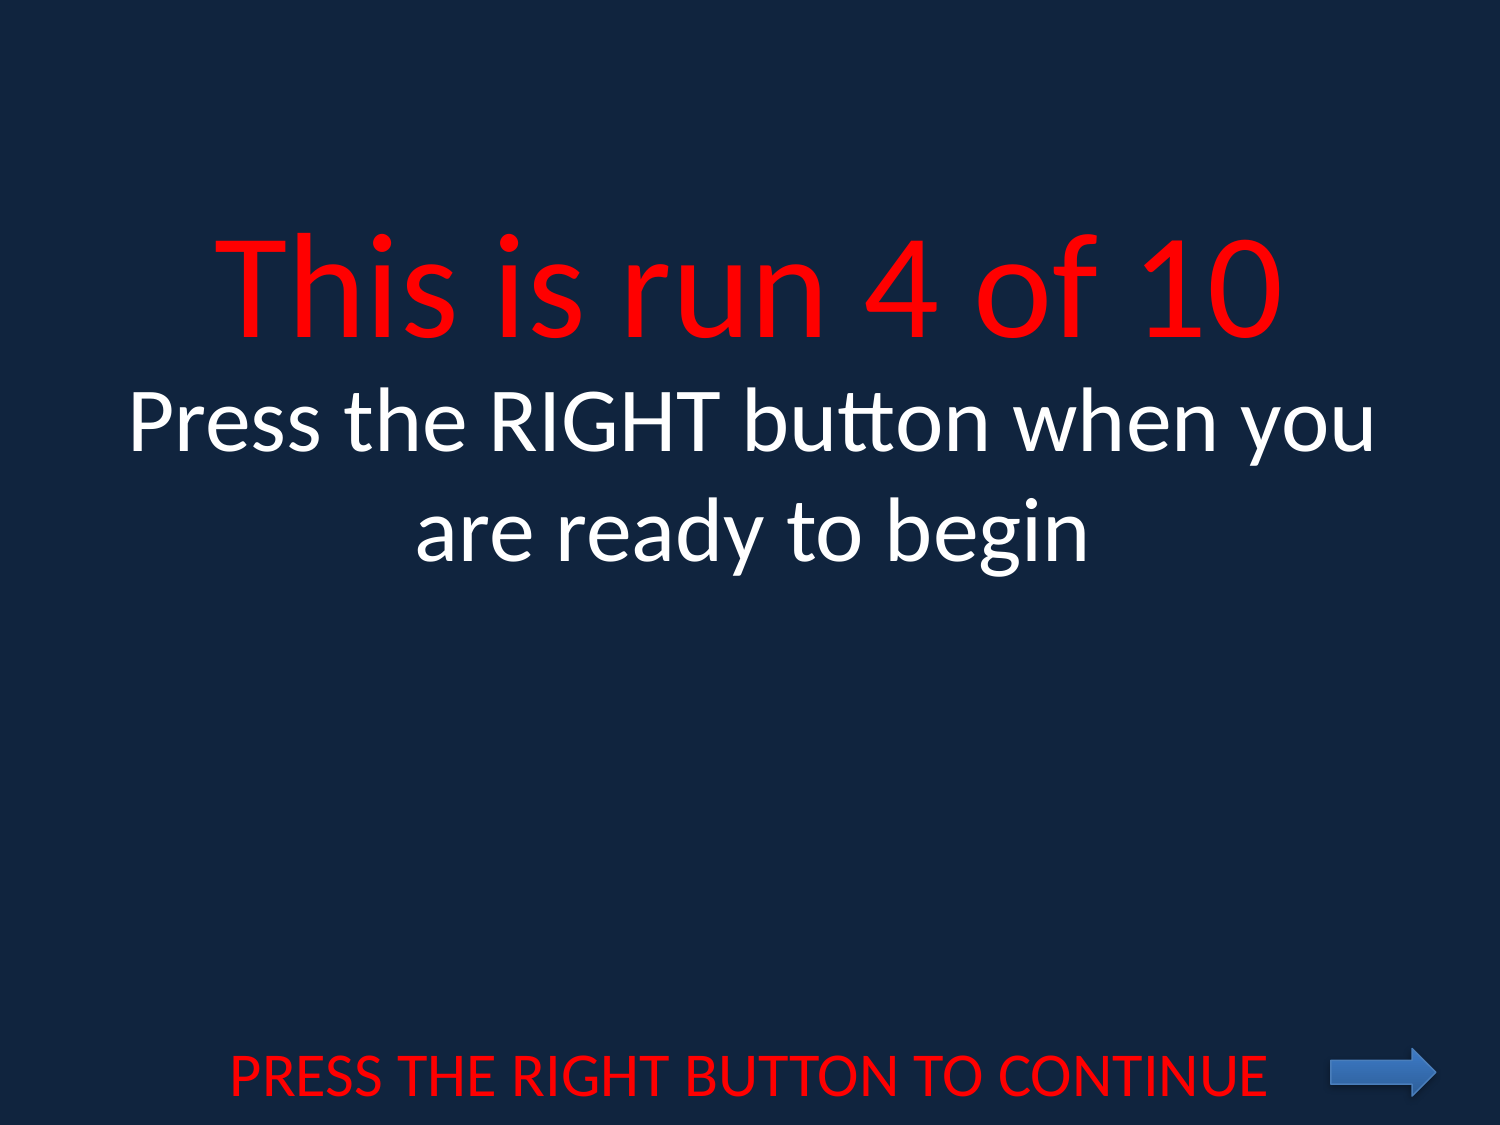

This is run 4 of 10
# Press the RIGHT button when you are ready to begin
PRESS THE RIGHT BUTTON TO CONTINUE